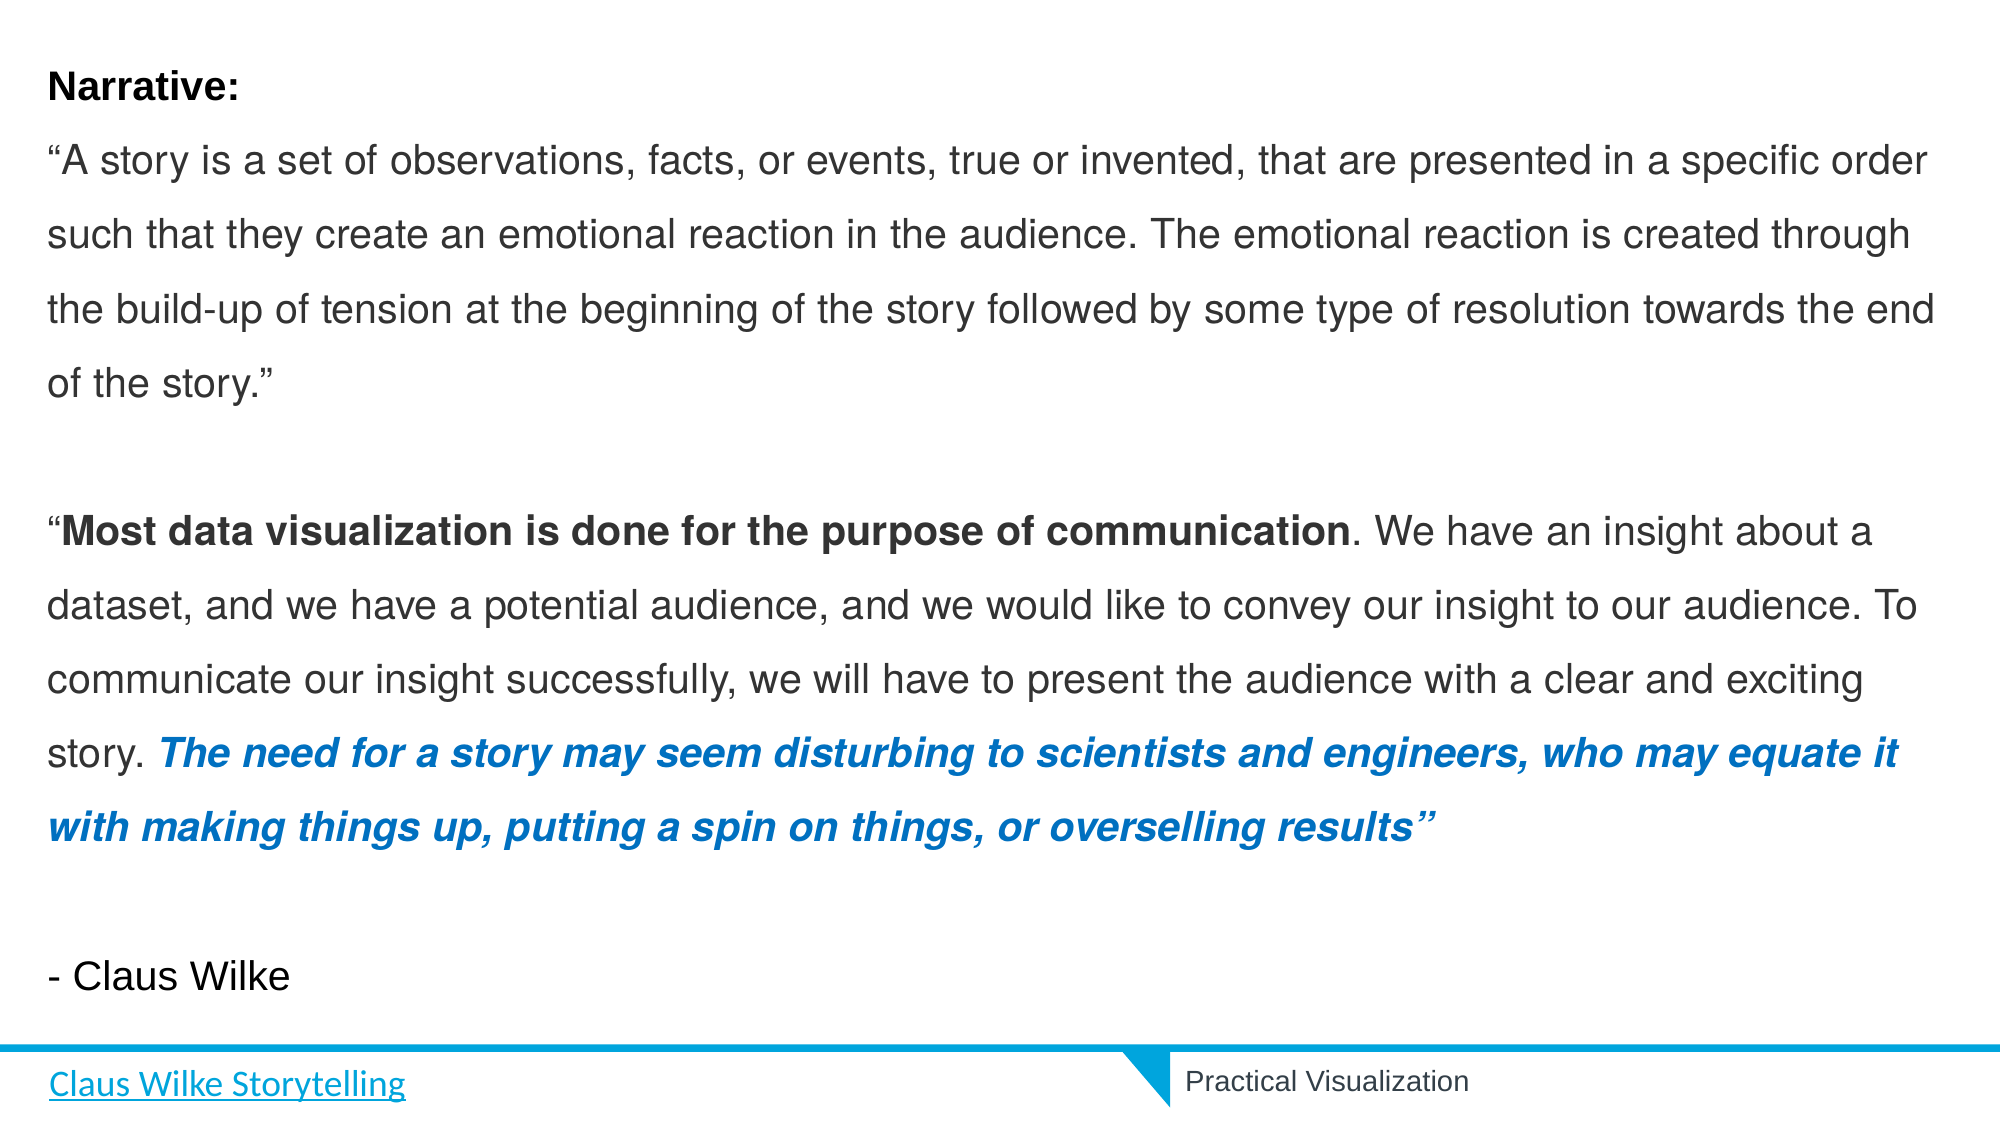

Narrative:
“A story is a set of observations, facts, or events, true or invented, that are presented in a specific order such that they create an emotional reaction in the audience. The emotional reaction is created through the build-up of tension at the beginning of the story followed by some type of resolution towards the end of the story.”

“Most data visualization is done for the purpose of communication. We have an insight about a dataset, and we have a potential audience, and we would like to convey our insight to our audience. To communicate our insight successfully, we will have to present the audience with a clear and exciting story. The need for a story may seem disturbing to scientists and engineers, who may equate it with making things up, putting a spin on things, or overselling results”

- Claus Wilke
Claus Wilke Storytelling
Practical Visualization